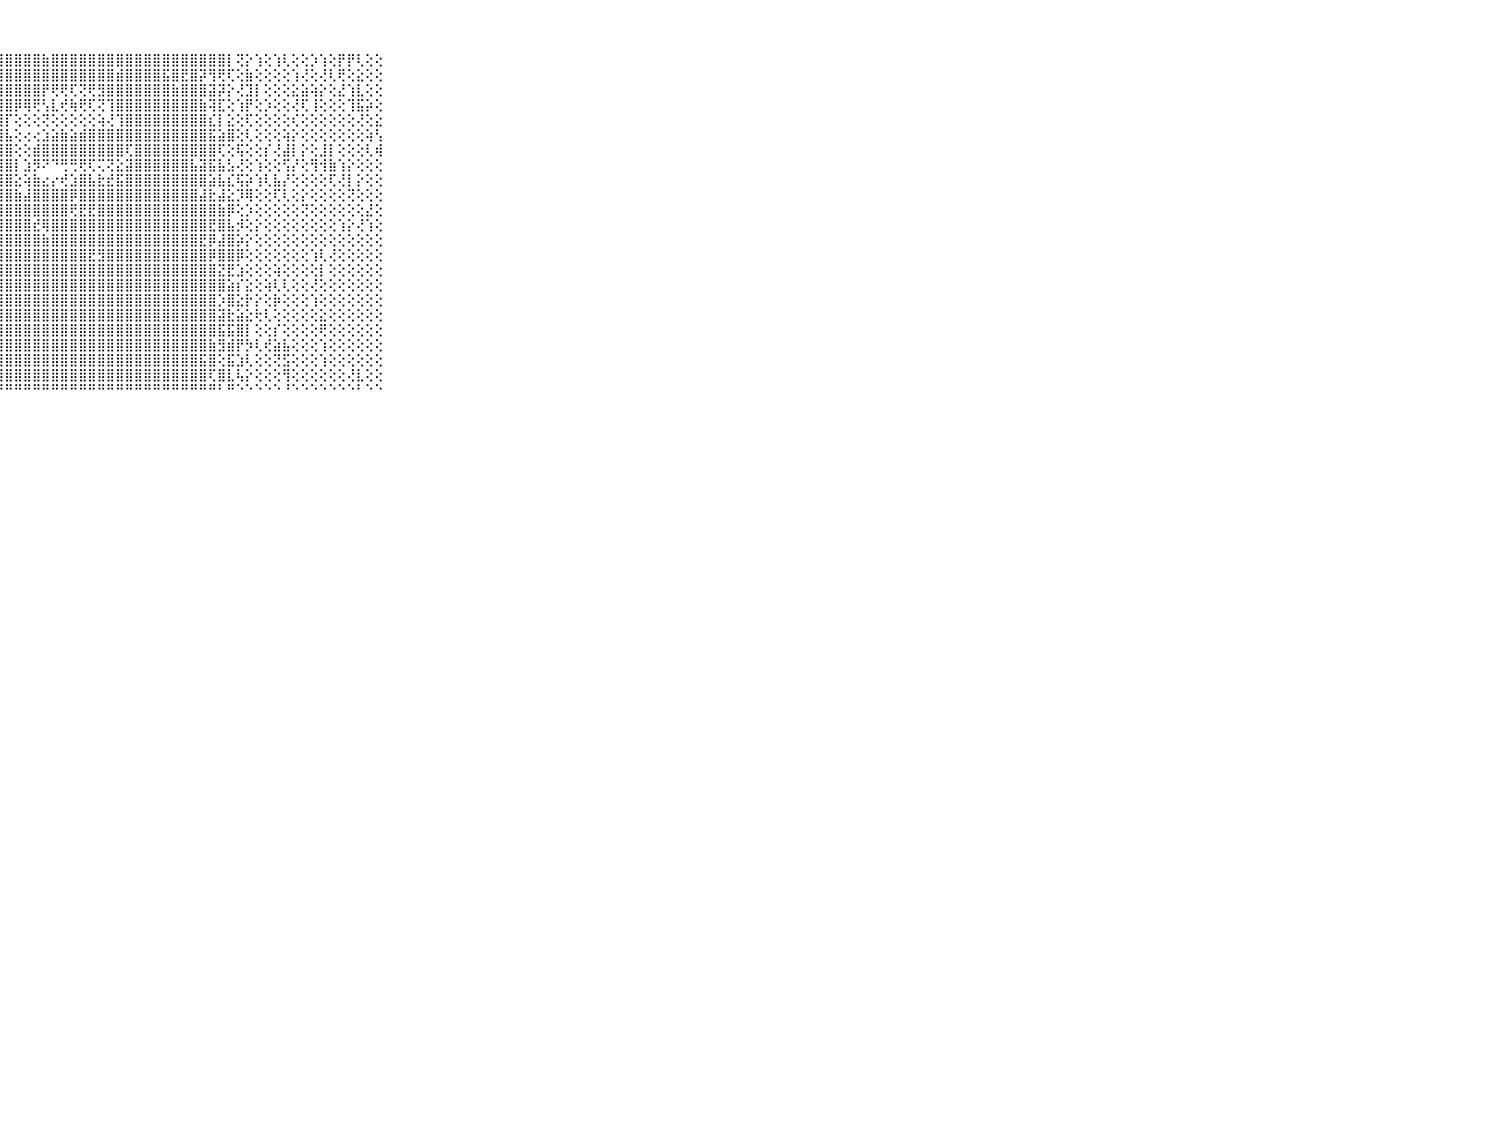

⠀⠀⠀⠀⠀⠀⠀⠀⠀⠀⠀⣿⣿⣿⣿⣿⣿⣿⣿⣿⣿⣿⣿⣿⣿⣿⣿⣿⣿⣿⣿⣿⣷⣿⣿⣿⣿⣿⣿⣿⣿⣿⣿⣿⣿⣿⣿⣿⣿⣿⣿⣿⡇⢝⡕⢱⢕⢱⢇⢕⢕⡱⢱⢕⡟⡟⢇⢕⢕⠀⠀⠀⠀⠀⠀⠀⠀⠀⠀⠀⠀
⠀⠀⠀⠀⠀⠀⠀⠀⠀⠀⠀⣿⣿⣿⣿⣿⣿⣿⣿⣿⣿⣿⣿⣿⣿⣿⣿⣿⣿⣿⣿⣿⣿⣿⣿⣿⣿⣿⣿⣿⣾⣿⣿⣿⣿⣯⣿⣟⣿⡽⢻⢟⢏⢕⣷⢕⢕⢕⢕⢱⢜⢕⢜⢇⢟⢕⣕⢕⢕⠀⠀⠀⠀⠀⠀⠀⠀⠀⠀⠀⠀
⠀⠀⠀⠀⠀⠀⠀⠀⠀⠀⠀⣿⣿⣿⣿⣿⣿⣿⣿⣿⣿⣿⣿⣿⣿⣿⣿⣿⣿⣿⣿⣿⡟⢟⢟⢏⢝⢟⣻⣿⣿⣿⣿⣿⣿⣿⣷⣿⣿⣿⣽⡽⡕⢜⣹⡇⢕⢕⢕⣕⣵⢵⡕⢕⣜⢱⣇⢕⢕⠀⠀⠀⠀⠀⠀⠀⠀⠀⠀⠀⠀
⠀⠀⠀⠀⠀⠀⠀⠀⠀⠀⠀⣿⣿⣿⣿⣿⣿⣿⣿⣿⣿⣿⣿⣿⣿⣿⣿⣿⣿⡿⢿⢟⢣⣇⢞⢷⢟⢏⢝⢹⣿⣿⣿⣿⣿⣿⣿⣿⣿⣷⢽⣏⢕⢱⡟⢕⡱⢕⢕⢜⢏⢸⢕⢕⢕⢹⣯⡵⢕⠀⠀⠀⠀⠀⠀⠀⠀⠀⠀⠀⠀
⠀⠀⠀⠀⠀⠀⠀⠀⠀⠀⠀⣿⣿⣿⣿⣿⣿⣿⣿⣿⣿⣿⣿⣿⣿⣿⣿⣿⡏⢕⢕⢕⢝⢕⢕⢕⢕⢕⢵⢜⢹⣿⣿⣿⣿⣿⣿⣿⣿⣿⣎⡇⣕⢕⢏⢕⢕⢕⢕⢎⢕⢕⢕⢕⢕⢕⢜⢕⣕⠀⠀⠀⠀⠀⠀⠀⠀⠀⠀⠀⠀
⠀⠀⠀⠀⠀⠀⠀⠀⠀⠀⠀⣿⣿⣿⣿⣿⣿⣿⣿⣿⣿⣿⣿⣿⣿⣿⣿⣿⣧⢕⢔⢔⣱⣵⣷⣵⣾⣿⣿⣿⣿⣿⣿⣿⣿⣿⣿⣿⣿⣿⣯⣵⣿⢕⢇⢕⢕⢕⢵⡕⢕⢕⢕⢕⢕⢕⢕⢵⢣⠀⠀⠀⠀⠀⠀⠀⠀⠀⠀⠀⠀
⠀⠀⠀⠀⠀⠀⠀⠀⠀⠀⠀⣿⣿⣿⣿⣿⣿⣿⣿⣿⣿⣿⣿⣿⣿⣿⣿⣿⣿⢕⢕⣾⣿⣿⣿⣿⣿⣿⣿⣿⣿⢏⣿⣿⣿⣿⣿⣿⣿⣿⣿⢏⢕⢯⢕⢕⡎⢜⣼⡇⡕⢕⣸⡇⢕⢕⢕⢇⢾⠀⠀⠀⠀⠀⠀⠀⠀⠀⠀⠀⠀
⠀⠀⠀⠀⠀⠀⠀⠀⠀⠀⠀⣿⣿⣿⣿⣿⣿⣿⣿⣿⣿⣿⣿⣿⣿⣿⣿⣿⣿⡇⣱⡻⠝⠙⢛⢛⢟⢏⢍⢝⣕⣽⣿⣿⣿⣿⣿⣿⣧⣽⣯⣧⣣⢜⢕⢱⢕⢕⢫⡜⢕⢻⢺⣷⢱⡕⢕⢕⢕⠀⠀⠀⠀⠀⠀⠀⠀⠀⠀⠀⠀
⠀⠀⠀⠀⠀⠀⠀⠀⠀⠀⠀⣿⣿⣿⣿⣿⣿⣿⣿⣿⣿⣿⣿⣿⣿⣿⣿⣿⣿⣕⢵⣷⣔⡔⢞⣱⣿⣧⣗⣞⣯⣿⣿⣿⣿⣿⣿⣿⣿⣿⣵⣧⣎⢯⡵⢱⢇⣧⡜⢕⢕⢕⢕⢏⢜⡇⡕⢕⢕⠀⠀⠀⠀⠀⠀⠀⠀⠀⠀⠀⠀
⠀⠀⠀⠀⠀⠀⠀⠀⠀⠀⠀⣿⣿⣿⣿⣿⣿⣿⣿⣿⣿⣿⣿⣿⣿⣿⣿⣿⣿⣷⣼⣿⣿⣿⣿⡿⣿⣿⣿⣿⣿⣿⣿⣿⣿⣿⣿⣿⣿⣼⣗⣼⣕⡹⢿⢕⢕⢏⢇⢕⡕⢕⢕⢕⢕⢝⢕⢕⢕⠀⠀⠀⠀⠀⠀⠀⠀⠀⠀⠀⠀
⠀⠀⠀⠀⠀⠀⠀⠀⠀⠀⠀⣿⣿⣿⣿⣿⣿⣿⣿⣿⣿⣿⣿⣿⣿⣿⣿⣿⣿⣿⣿⣿⣿⣿⣿⢟⣟⣟⣿⣿⣿⣿⣿⣿⣿⣿⣿⣿⣿⣿⣿⣷⡿⢕⡱⢕⢕⢕⢕⢕⢝⢕⢕⢕⢕⢕⢕⣜⢕⠀⠀⠀⠀⠀⠀⠀⠀⠀⠀⠀⠀
⠀⠀⠀⠀⠀⠀⠀⠀⠀⠀⠀⣿⣿⣿⣿⣿⣿⣿⣿⣿⣿⣿⣿⣿⣿⣿⣿⣿⣿⣿⣿⣞⢿⣿⣿⣿⣿⣿⣿⣿⣿⣿⣿⣿⣿⣿⣿⣿⣿⣿⣟⣿⣧⡺⢕⡕⢕⢕⢕⢕⢕⢕⢕⢕⢱⡕⢜⢱⢕⠀⠀⠀⠀⠀⠀⠀⠀⠀⠀⠀⠀
⠀⠀⠀⠀⠀⠀⠀⠀⠀⠀⠀⣿⣿⣿⣿⣿⣿⣿⣿⣿⣿⣿⣿⣿⣿⣿⣿⣿⣿⣿⣿⣿⣷⣿⣿⣿⣿⣿⣿⣿⣿⣿⣿⣿⣿⣿⣿⣿⣿⣟⡿⣼⣿⡵⡕⢕⢕⢕⢕⢕⢕⢕⢕⢕⢕⢕⢕⢕⢕⠀⠀⠀⠀⠀⠀⠀⠀⠀⠀⠀⠀
⠀⠀⠀⠀⠀⠀⠀⠀⠀⠀⠀⣿⣿⣿⣿⣿⣿⣿⣿⣿⣿⣿⣿⣿⣿⣿⣿⣿⣿⣿⣿⣿⣿⣿⣿⣿⣿⣟⣻⣿⣿⣿⣿⣿⣿⣿⣿⣿⣿⣿⡿⣿⣿⡿⢕⢕⢕⢕⢕⢕⢕⢱⢇⢜⢕⢕⢕⢕⢕⠀⠀⠀⠀⠀⠀⠀⠀⠀⠀⠀⠀
⠀⠀⠀⠀⠀⠀⠀⠀⠀⠀⠀⣿⣿⣿⣿⣿⣿⣿⣿⣿⣿⣿⣿⣿⣿⣿⣿⣿⣿⣿⣿⣿⣿⣿⣿⣿⣿⣿⣿⣿⣿⣿⣿⣿⣿⣿⣿⣿⣿⣿⣿⣝⣟⣱⢕⢕⢕⢵⢕⢕⢕⢕⡇⢕⢕⢕⢕⢕⢕⠀⠀⠀⠀⠀⠀⠀⠀⠀⠀⠀⠀
⠀⠀⠀⠀⠀⠀⠀⠀⠀⠀⠀⣿⣿⣿⣿⣿⣿⣿⣿⣿⣿⣿⣿⣿⣿⣿⣿⣿⣿⣿⣿⣿⣿⣿⣿⣿⣿⣿⣿⣿⣿⣿⣿⣿⣿⣿⣿⣿⣿⣿⣿⣿⣵⡎⣕⢕⢵⢇⢇⢕⢕⢜⢕⢕⢕⢕⢕⢕⢕⠀⠀⠀⠀⠀⠀⠀⠀⠀⠀⠀⠀
⠀⠀⠀⠀⠀⠀⠀⠀⠀⠀⠀⣿⣿⣿⣿⣿⣿⣿⣿⣿⣿⣿⣿⣿⣿⣿⣿⣿⣿⣿⣿⣿⣿⣿⣿⣿⣿⣿⣿⣿⣿⣿⣿⣿⣿⣿⣿⣿⣿⣿⣿⡱⣿⣕⡗⡕⢕⡷⢕⢕⢕⢱⢕⢕⢕⢕⢕⢕⢕⠀⠀⠀⠀⠀⠀⠀⠀⠀⠀⠀⠀
⠀⠀⠀⠀⠀⠀⠀⠀⠀⠀⠀⣿⣿⣿⣿⣿⣿⣿⣿⣿⣿⣿⣿⣿⣿⣿⣿⣿⣿⣿⣿⣿⣿⣿⣿⣿⣿⣿⣿⣿⣿⣿⣿⣿⣿⣿⣿⣿⣿⣿⣿⣽⣗⣵⣕⢗⢇⢕⢕⢕⢕⢕⣕⢕⢕⢕⢕⢕⢕⠀⠀⠀⠀⠀⠀⠀⠀⠀⠀⠀⠀
⠀⠀⠀⠀⠀⠀⠀⠀⠀⠀⠀⣿⣿⣿⣿⣿⣿⣿⣿⣿⣿⣿⣿⣿⣿⣿⣿⣿⣿⣿⣿⣿⣿⣿⣿⣿⣿⣿⣿⣿⣿⣿⣿⣿⣿⣿⣿⣿⣿⣿⣿⣯⣯⣿⡇⢕⢕⡎⢕⢕⢕⢕⢟⢕⢕⢕⢕⢕⢕⠀⠀⠀⠀⠀⠀⠀⠀⠀⠀⠀⠀
⠀⠀⠀⠀⠀⠀⠀⠀⠀⠀⠀⣿⣿⣿⣿⣿⣿⣿⣿⣿⣿⣿⣿⣿⣿⣿⣿⣿⣿⣿⣿⣿⣿⣿⣿⣿⣿⣿⣿⣿⣿⣿⣿⣿⣿⣿⣿⣿⣿⣿⣷⣻⣾⡟⡳⢇⢞⣵⣧⢕⢕⢕⢱⢕⢕⢕⢕⢕⢕⠀⠀⠀⠀⠀⠀⠀⠀⠀⠀⠀⠀
⠀⠀⠀⠀⠀⠀⠀⠀⠀⠀⠀⣿⣿⣿⣿⣿⣿⣿⣿⣿⣿⣿⣿⣿⣿⣿⣿⣿⣿⣿⣿⣿⣿⣿⣿⣿⣿⣿⣿⣿⣿⣿⣿⣿⣿⣿⣿⣿⣿⣯⣿⢕⣯⣱⢇⢕⢕⢝⣫⢕⢕⢕⢱⢕⢕⢕⢕⢕⢕⠀⠀⠀⠀⠀⠀⠀⠀⠀⠀⠀⠀
⠀⠀⠀⠀⠀⠀⠀⠀⠀⠀⠀⣿⣿⣿⣿⣿⣿⣿⣿⣿⣿⣿⣿⣿⣿⣿⣿⣿⣿⣿⣿⣿⣿⣿⣿⣿⣿⣿⣿⣿⣿⣿⣿⣿⣿⣿⣿⣿⣿⣿⢏⣿⣇⢧⡕⢕⢕⢕⢻⢕⢕⢕⢕⢕⢕⢜⣇⢕⢕⠀⠀⠀⠀⠀⠀⠀⠀⠀⠀⠀⠀
⠀⠀⠀⠀⠀⠀⠀⠀⠀⠀⠀⠛⠛⠛⠛⠛⠛⠛⠛⠛⠛⠛⠛⠛⠛⠛⠛⠛⠛⠛⠛⠛⠛⠛⠛⠛⠛⠛⠛⠛⠛⠛⠛⠛⠛⠛⠛⠛⠛⠛⠛⠃⠛⠑⠑⠑⠑⠑⠘⠑⠑⠑⠑⠑⠑⠑⠃⠑⠑⠀⠀⠀⠀⠀⠀⠀⠀⠀⠀⠀⠀